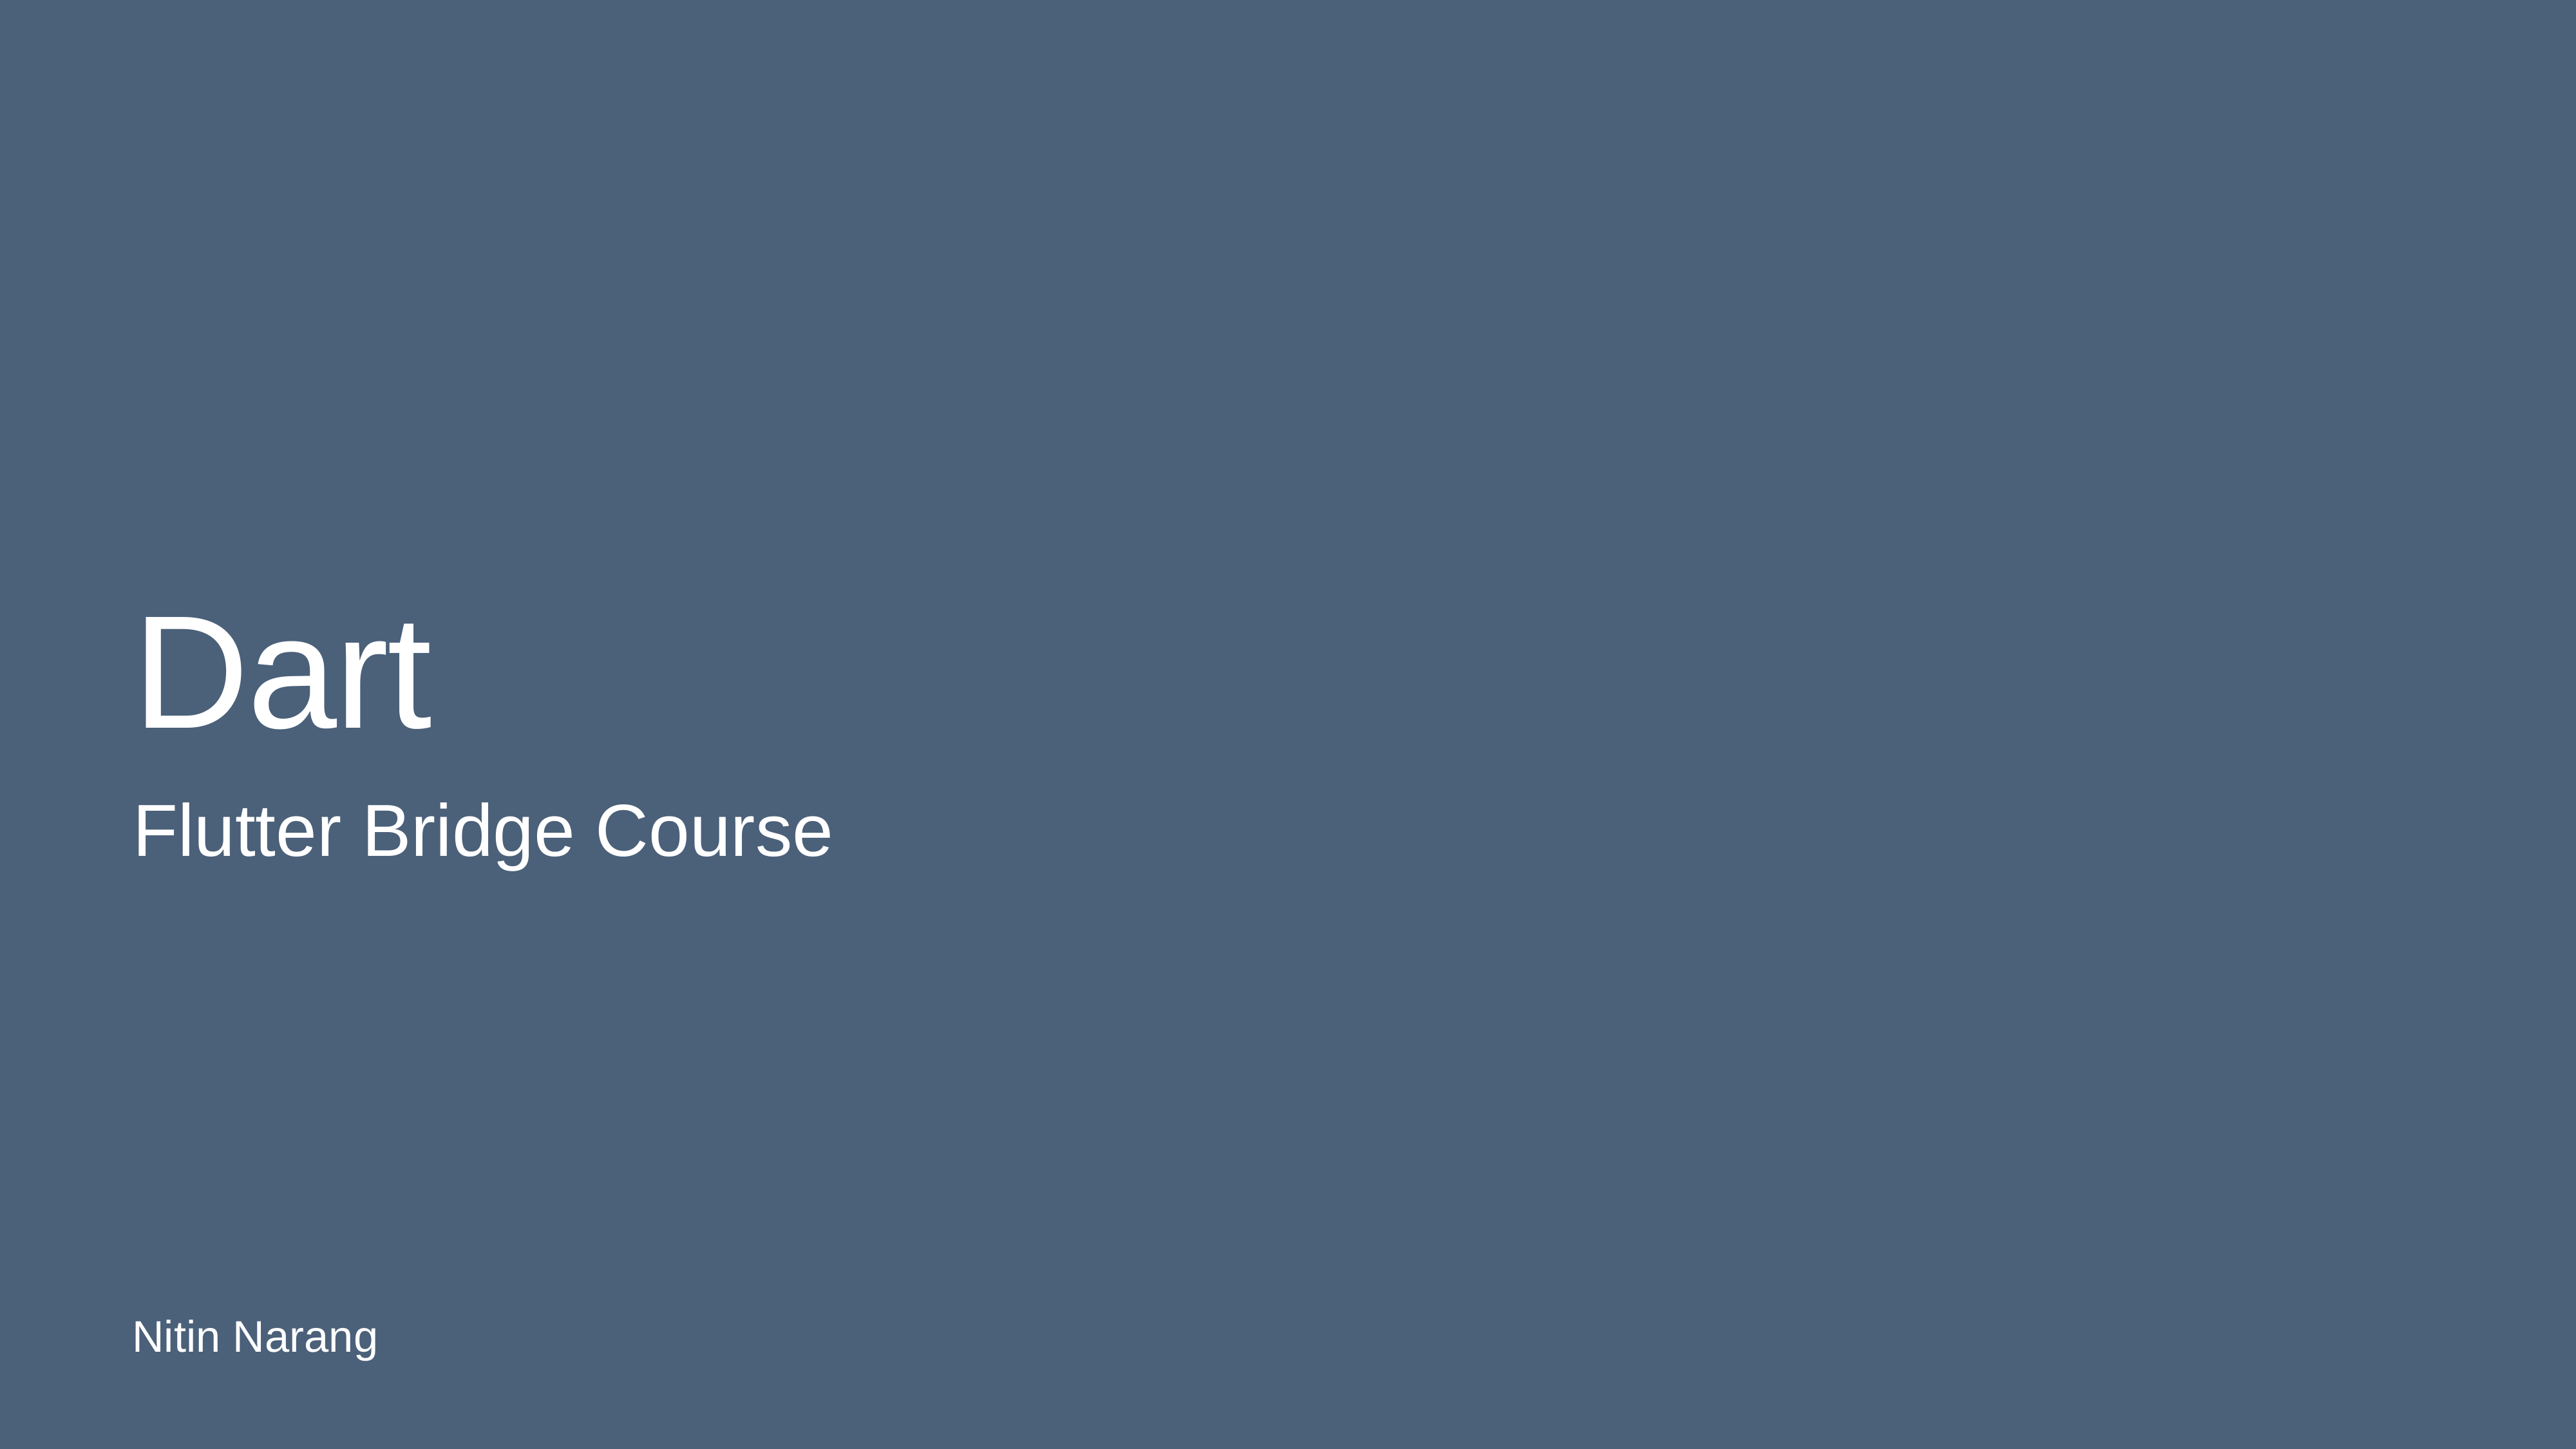

# Dart
Flutter Bridge Course
Nitin Narang